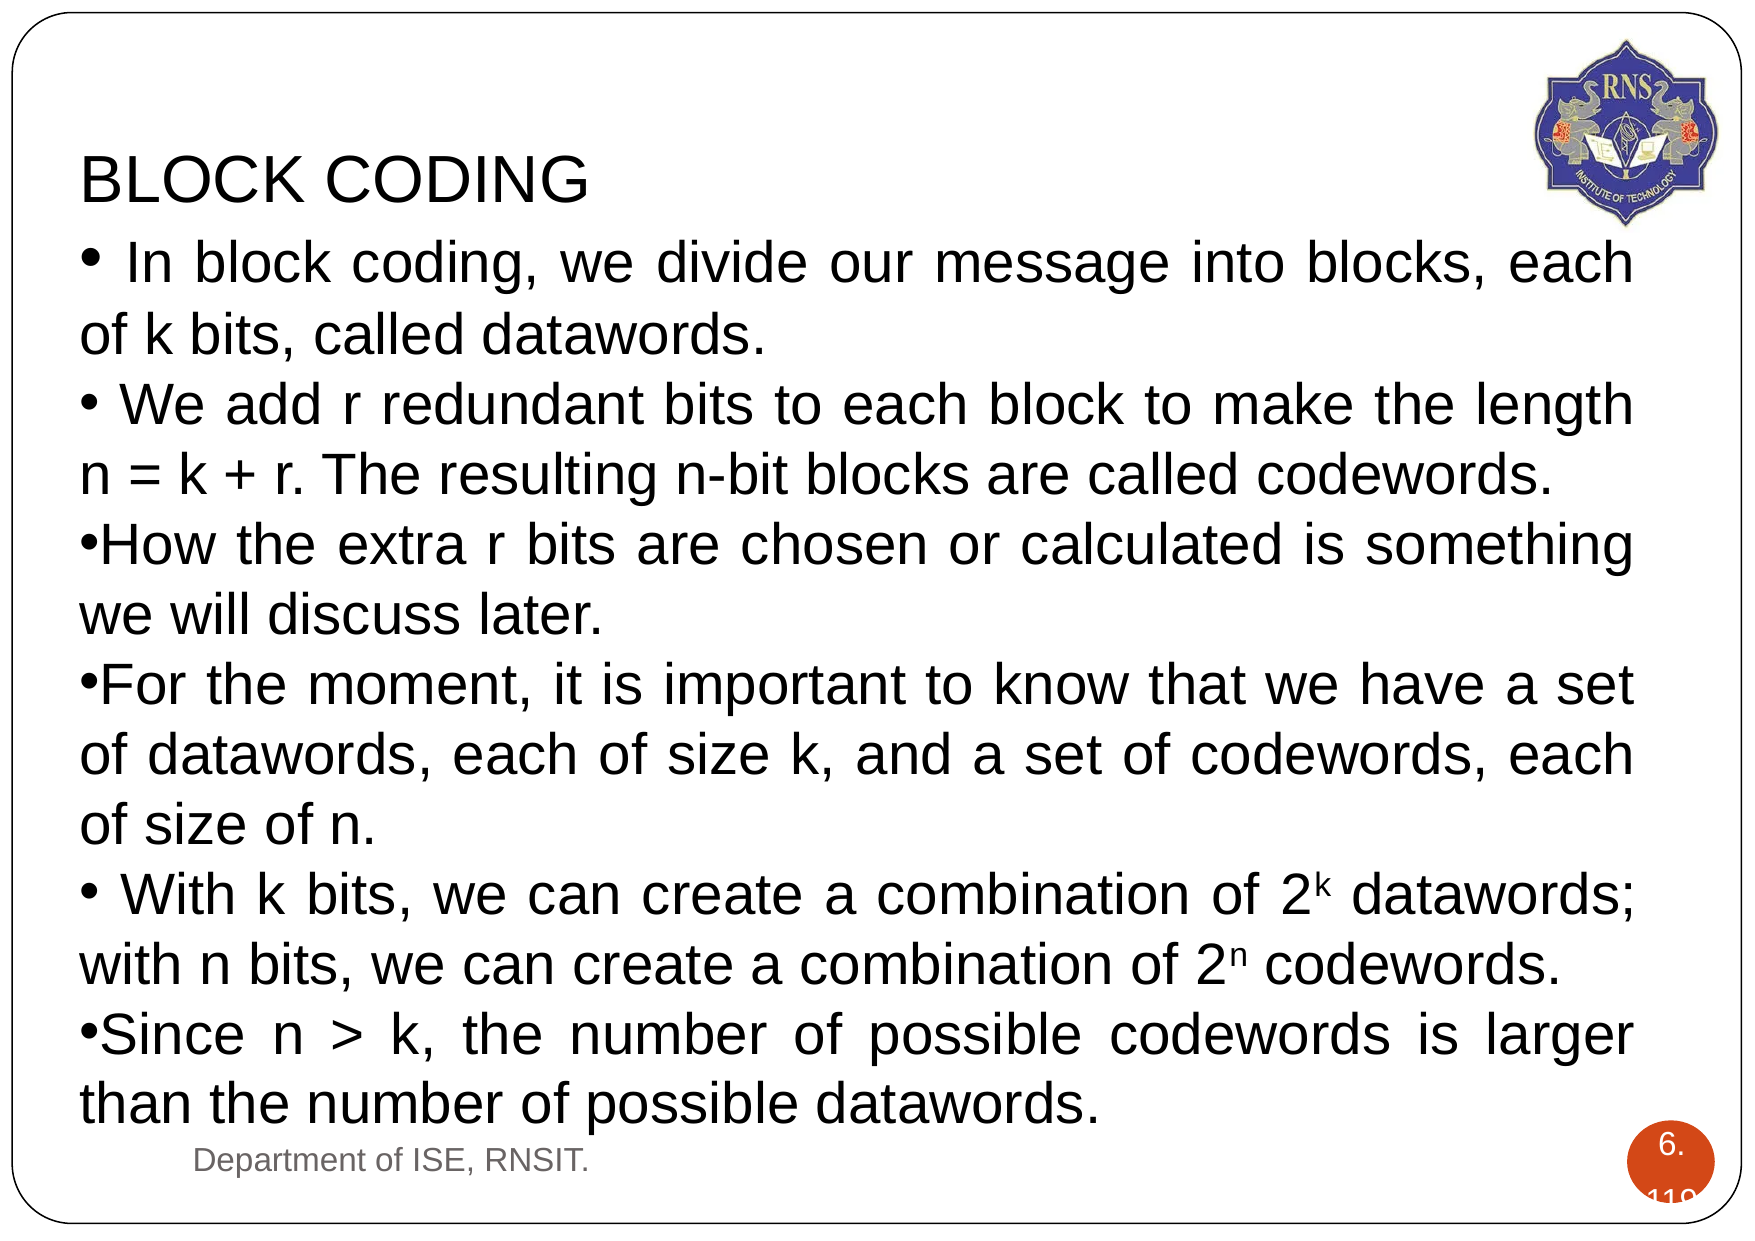

BLOCK CODING
 In block coding, we divide our message into blocks, each of k bits, called datawords.
 We add r redundant bits to each block to make the length n = k + r. The resulting n-bit blocks are called codewords.
How the extra r bits are chosen or calculated is something we will discuss later.
For the moment, it is important to know that we have a set of datawords, each of size k, and a set of codewords, each of size of n.
 With k bits, we can create a combination of 2k datawords; with n bits, we can create a combination of 2n codewords.
Since n > k, the number of possible codewords is larger than the number of possible datawords.
Department of ISE, RNSIT.
6.119